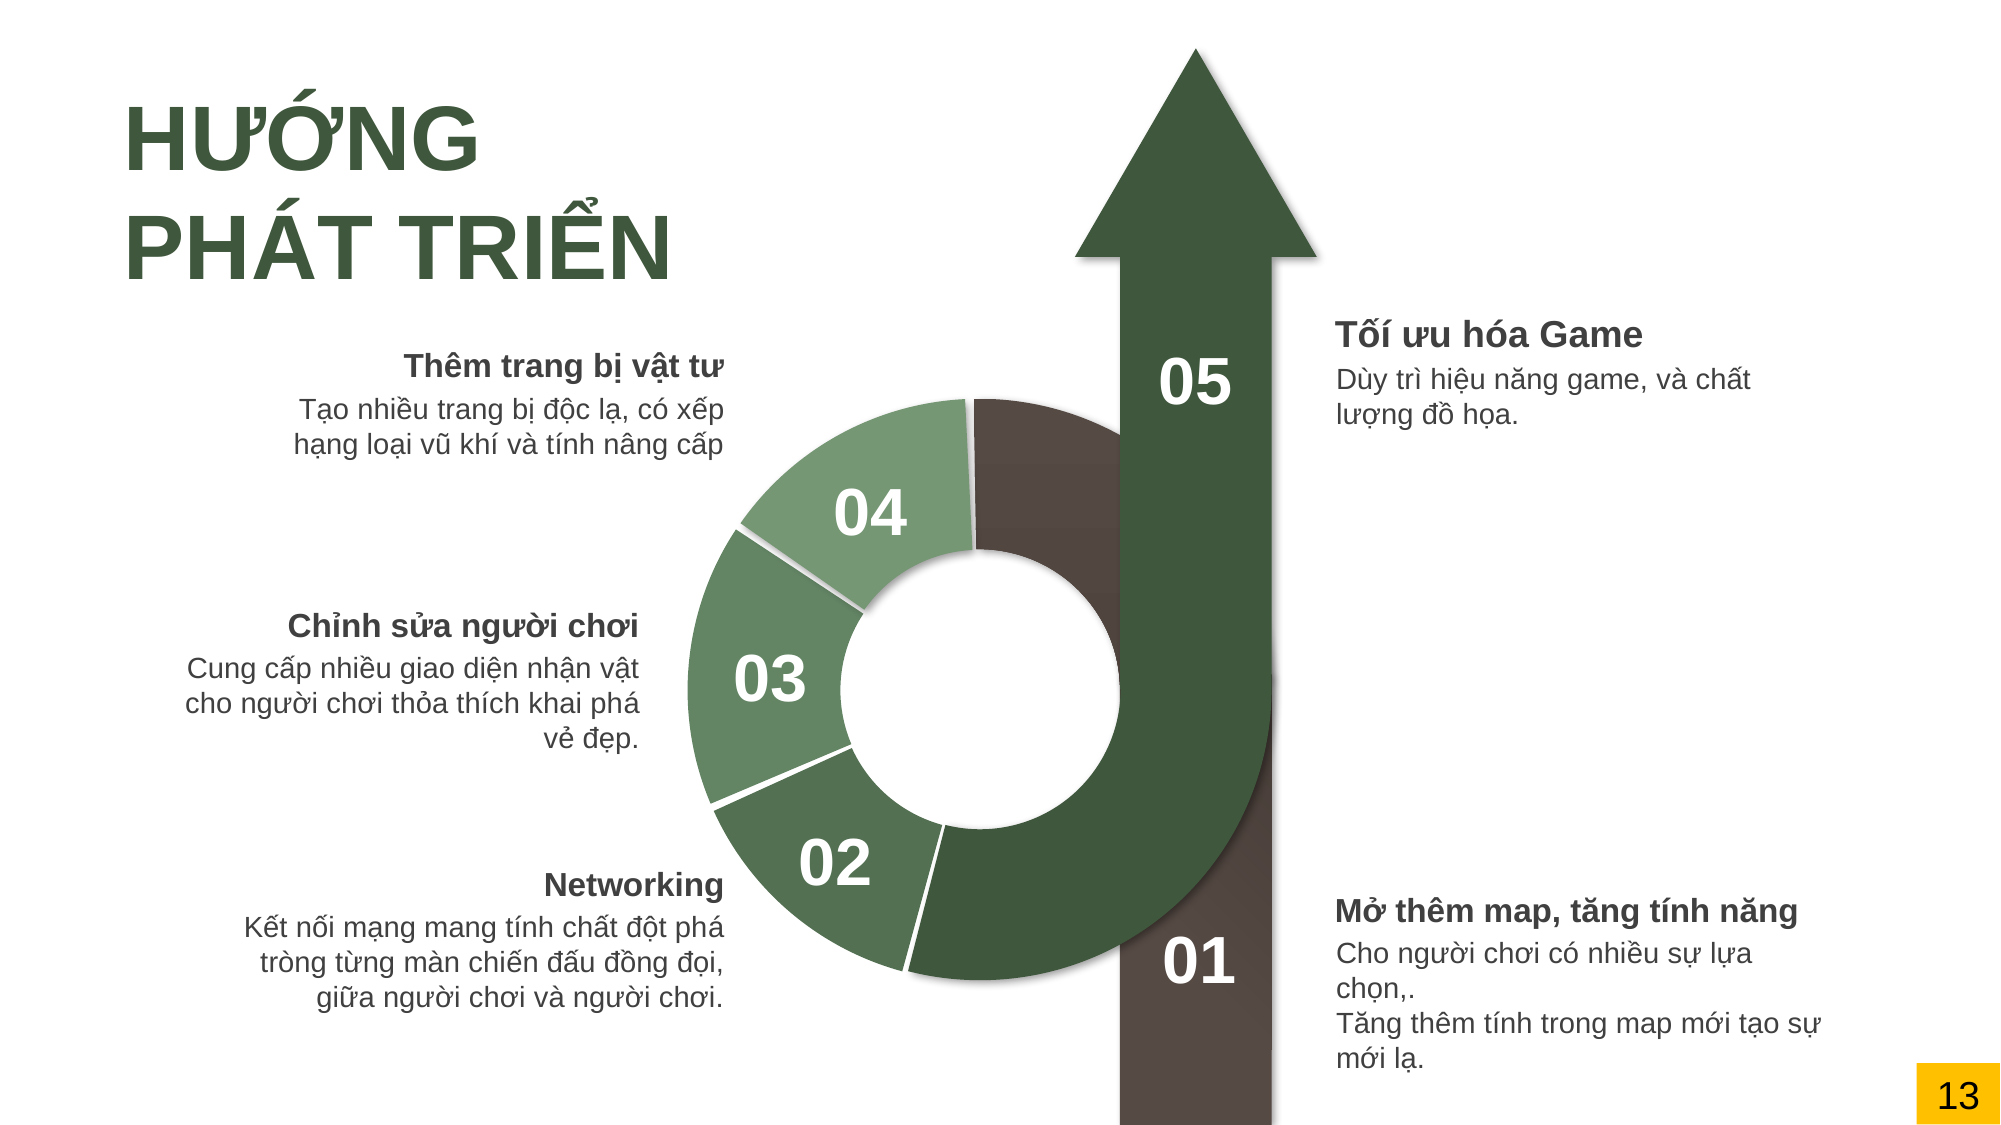

HƯỚNG PHÁT TRIỂN
Tốí ưu hóa Game
Dùy trì hiệu năng game, và chất lượng đồ họa.
05
Thêm trang bị vật tư
Tạo nhiều trang bị độc lạ, có xếp hạng loại vũ khí và tính nâng cấp
04
Chỉnh sửa người chơi
Cung cấp nhiều giao diện nhận vật cho người chơi thỏa thích khai phá vẻ đẹp.
03
02
Networking
Kết nối mạng mang tính chất đột phá tròng từng màn chiến đấu đồng đọi, giữa người chơi và người chơi.
Mở thêm map, tăng tính năng
Cho người chơi có nhiều sự lựa chọn,.
Tăng thêm tính trong map mới tạo sự mới lạ.
01
13